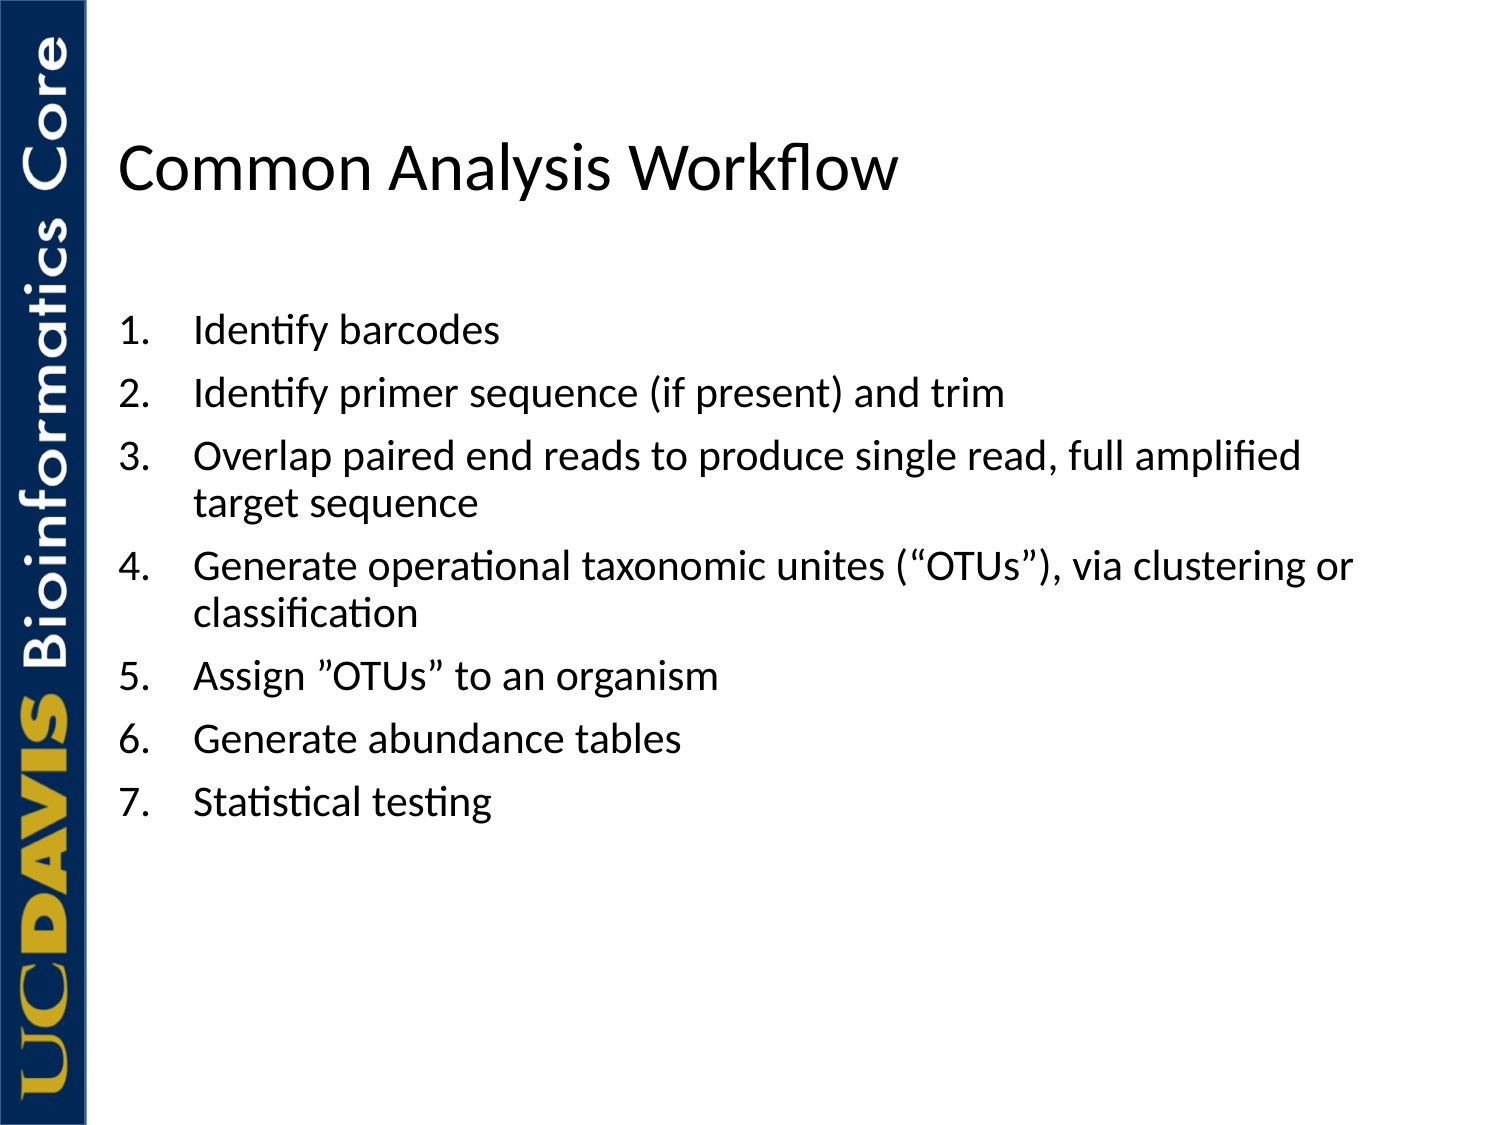

# Common Analysis Workflow
Identify barcodes
Identify primer sequence (if present) and trim
Overlap paired end reads to produce single read, full amplified target sequence
Generate operational taxonomic unites (“OTUs”), via clustering or classification
Assign ”OTUs” to an organism
Generate abundance tables
Statistical testing